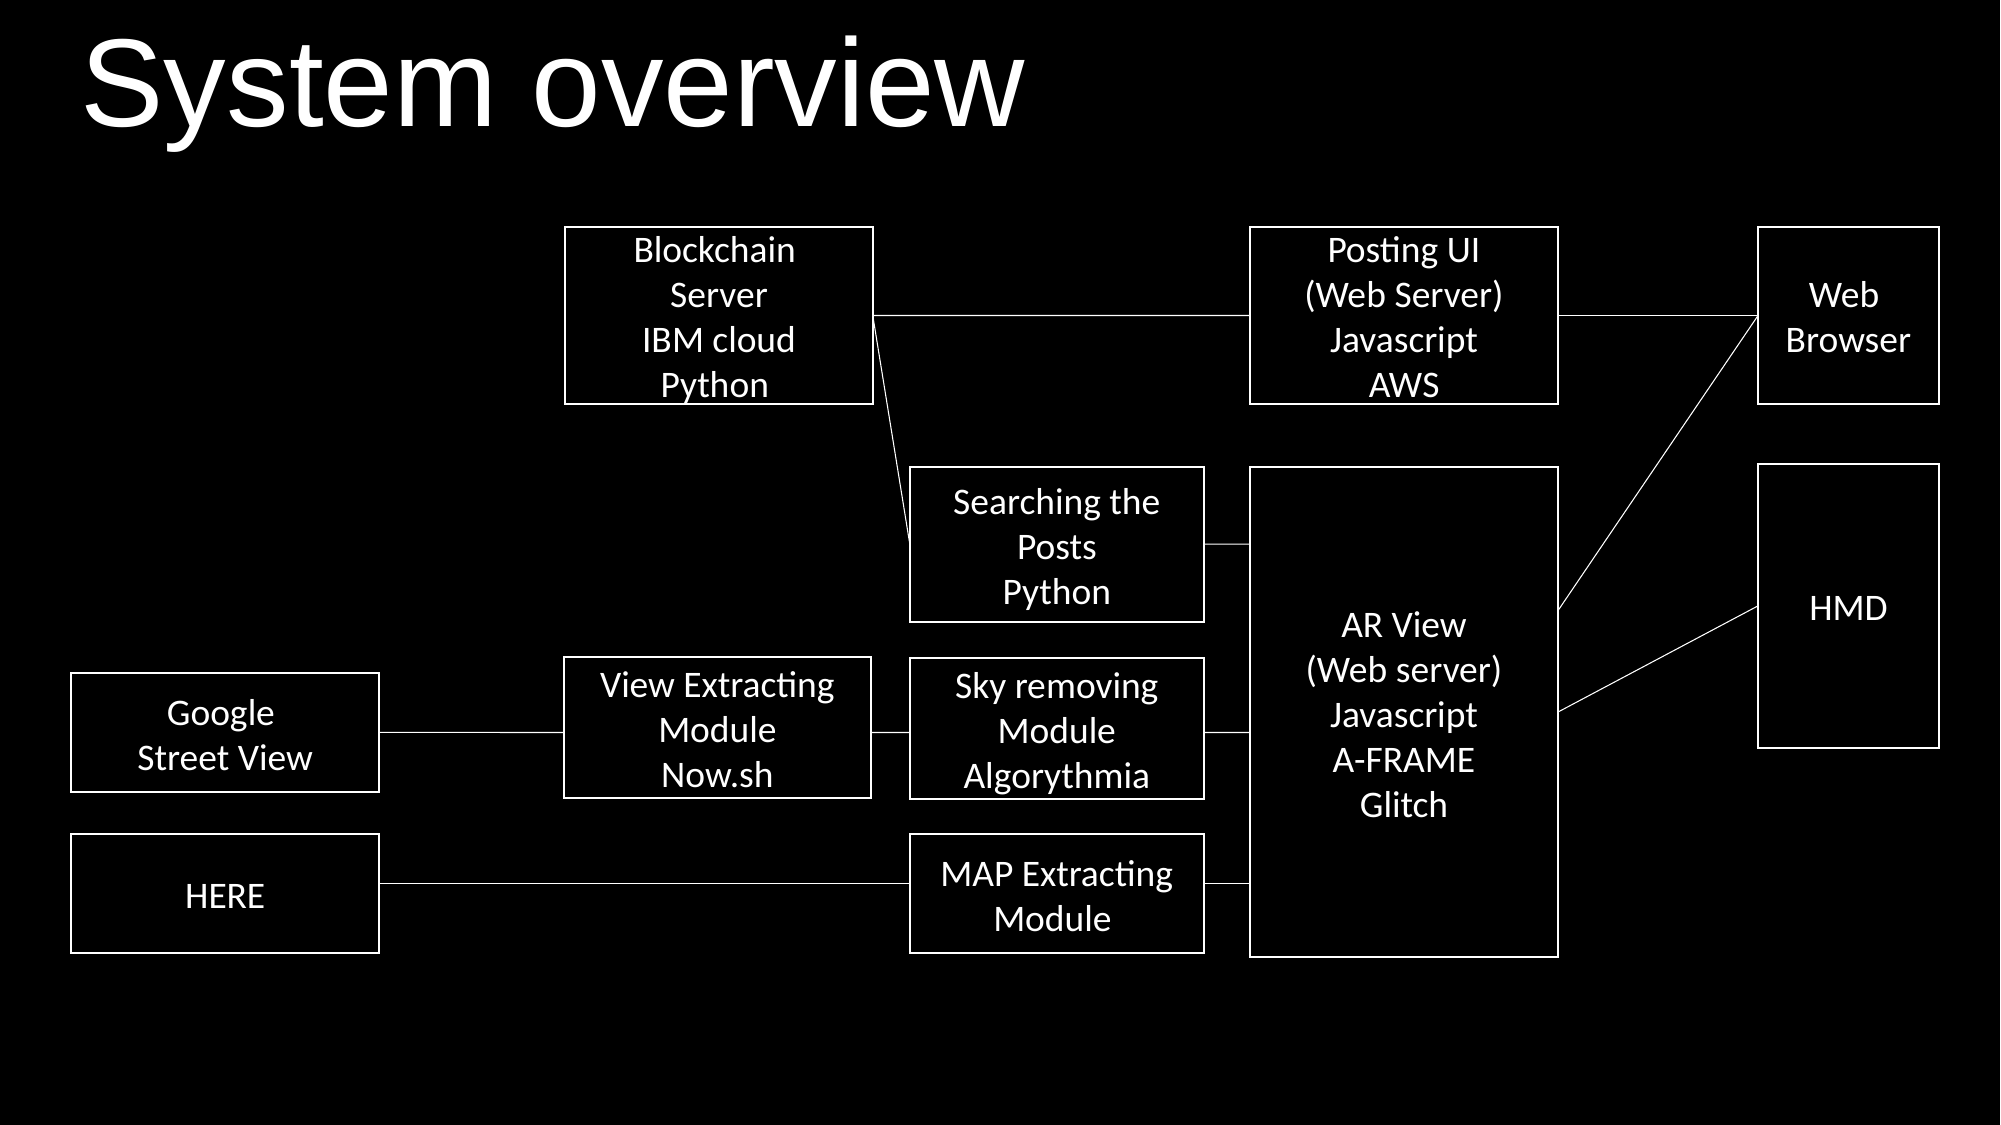

System overview
Blockchain
Server
IBM cloud
Python
Posting UI
(Web Server)
Javascript
AWS
Web
Browser
HMD
Searching the Posts
Python
AR View
(Web server)
Javascript
A-FRAME
Glitch
View Extracting
Module
Now.sh
Sky removing
Module
Algorythmia
Google
Street View
HERE
MAP Extracting
Module